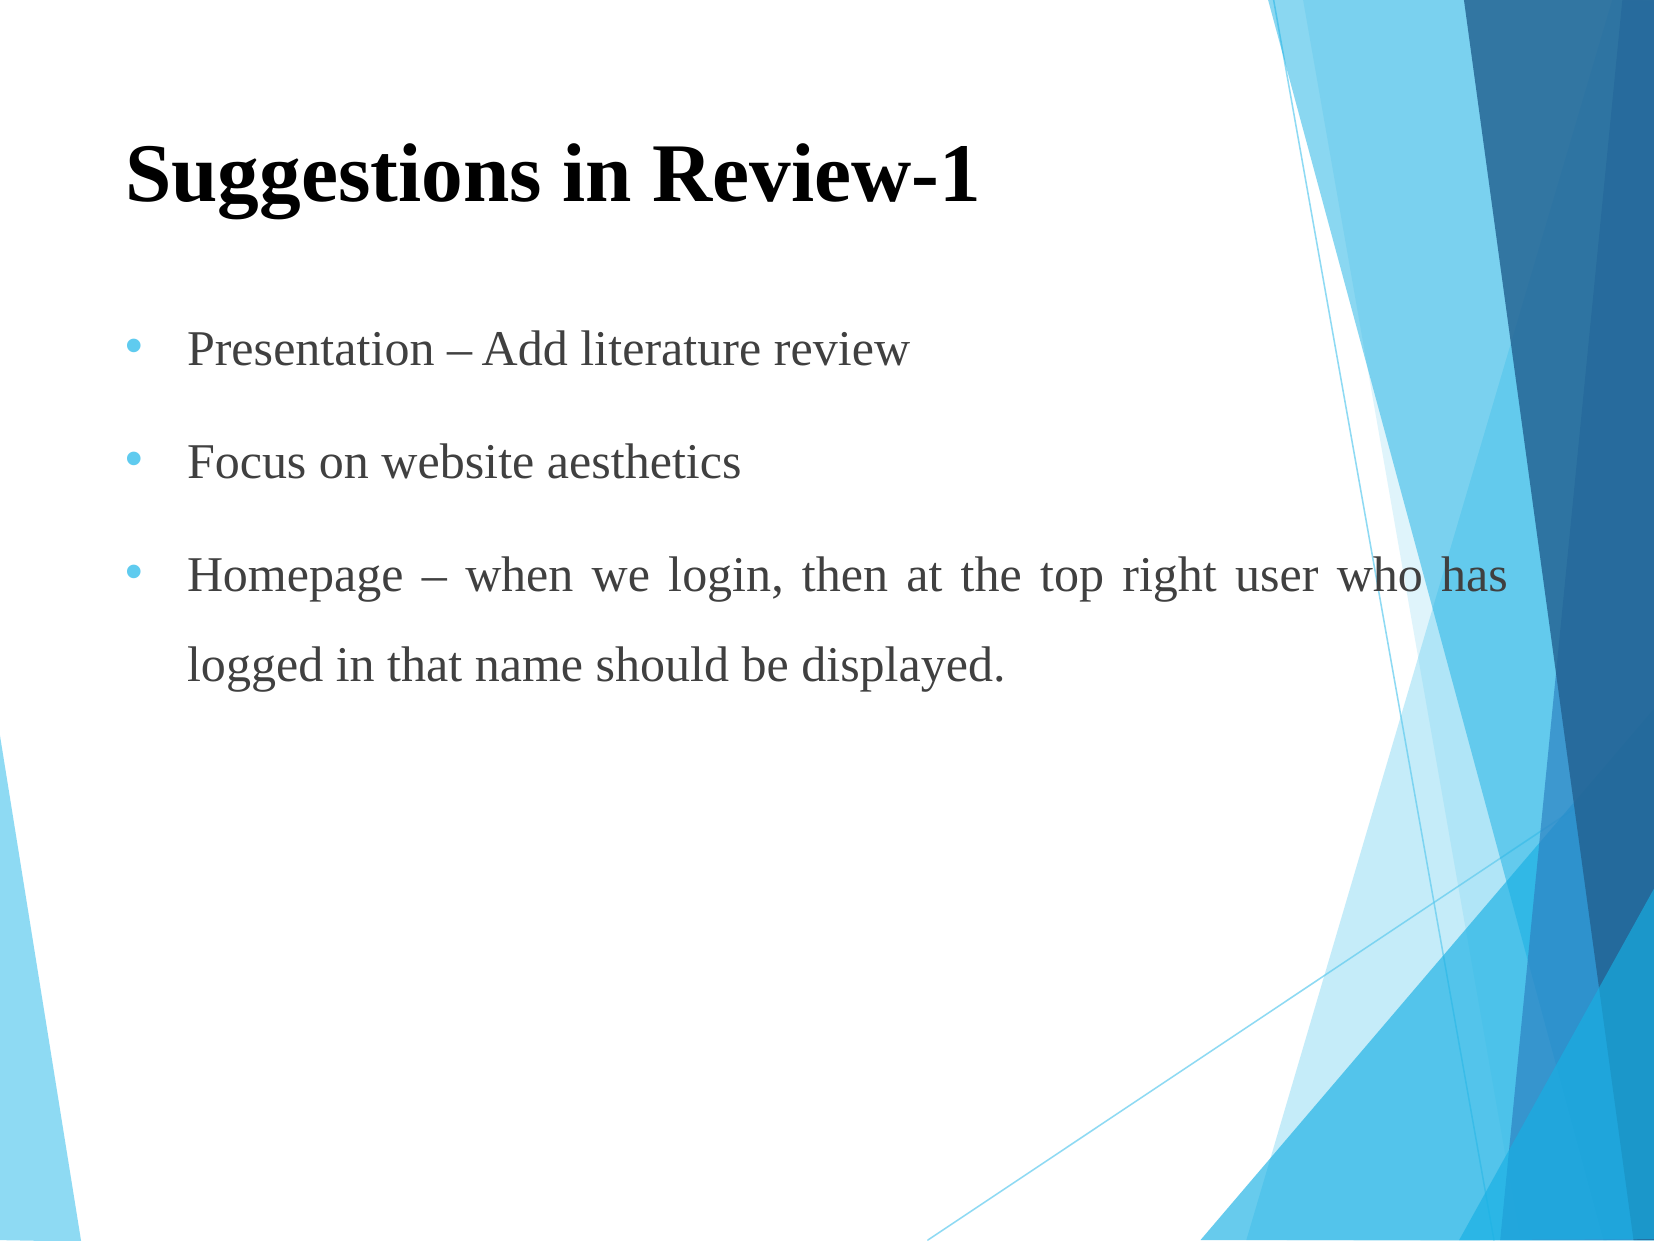

# Suggestions in Review-1
Presentation – Add literature review
Focus on website aesthetics
Homepage – when we login, then at the top right user who has logged in that name should be displayed.